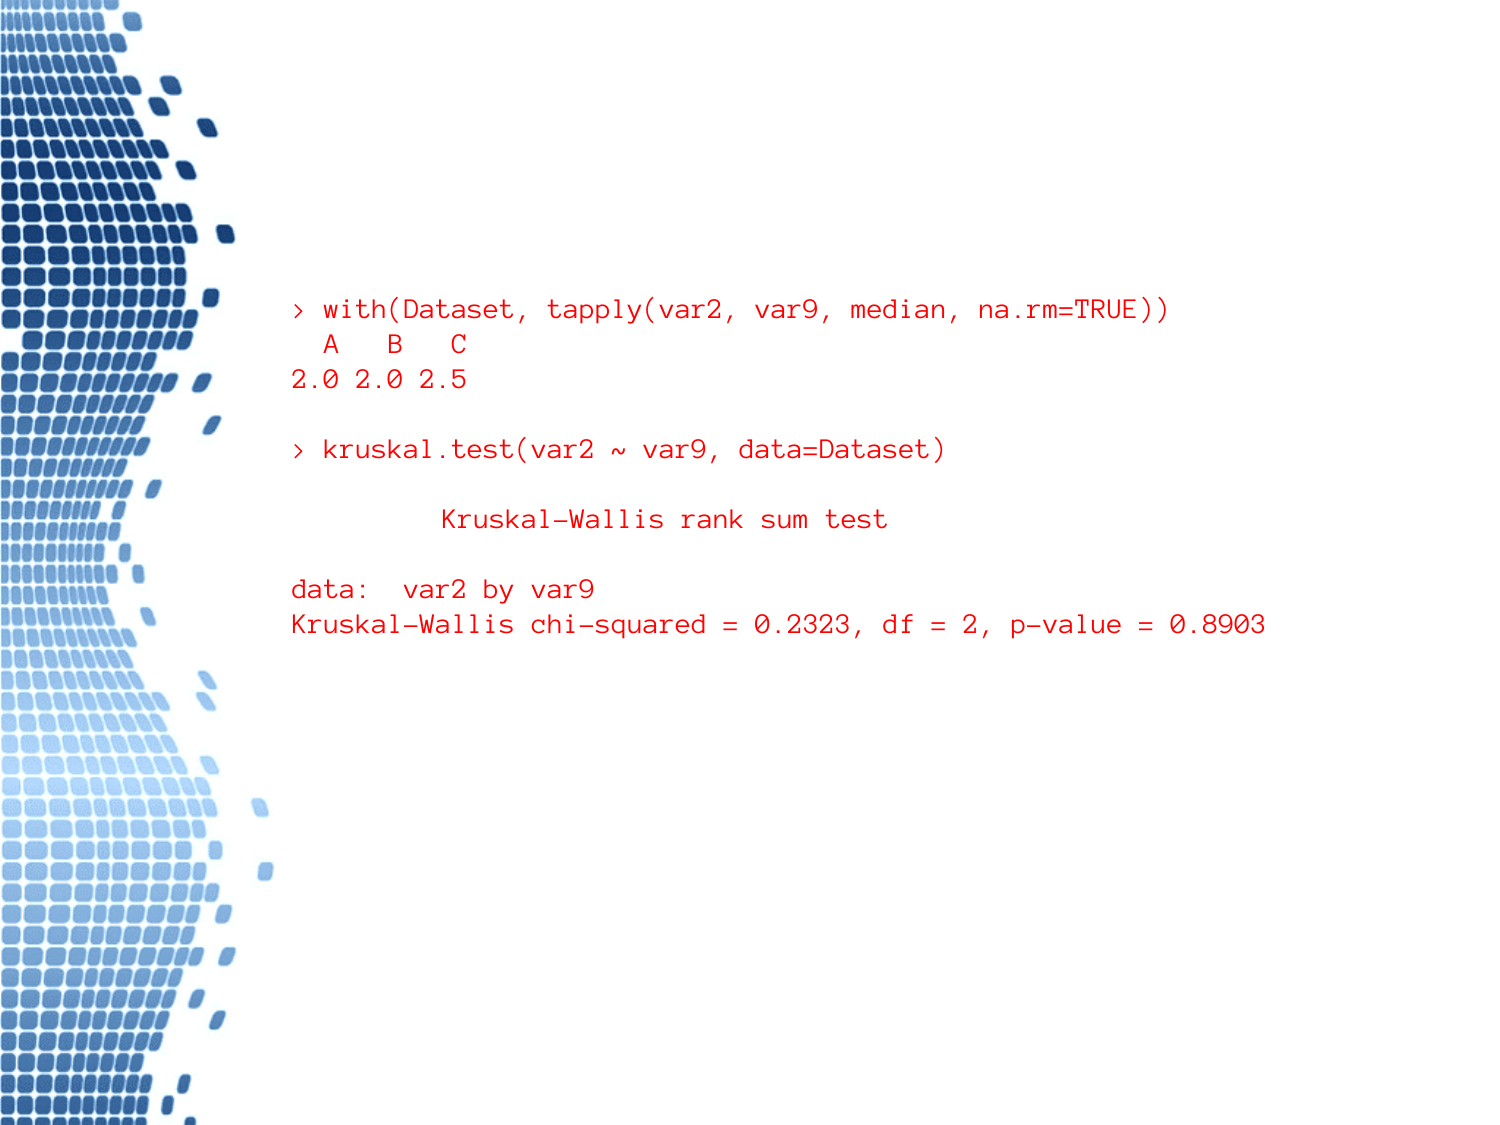

> with(Dataset, tapply(var2, var9, median, na.rm=TRUE))
  A   B   C
2.0 2.0 2.5

> kruskal.test(var2 ~ var9, data=Dataset)

	Kruskal-Wallis rank sum test

data:  var2 by var9
Kruskal-Wallis chi-squared = 0.2323, df = 2, p-value = 0.8903